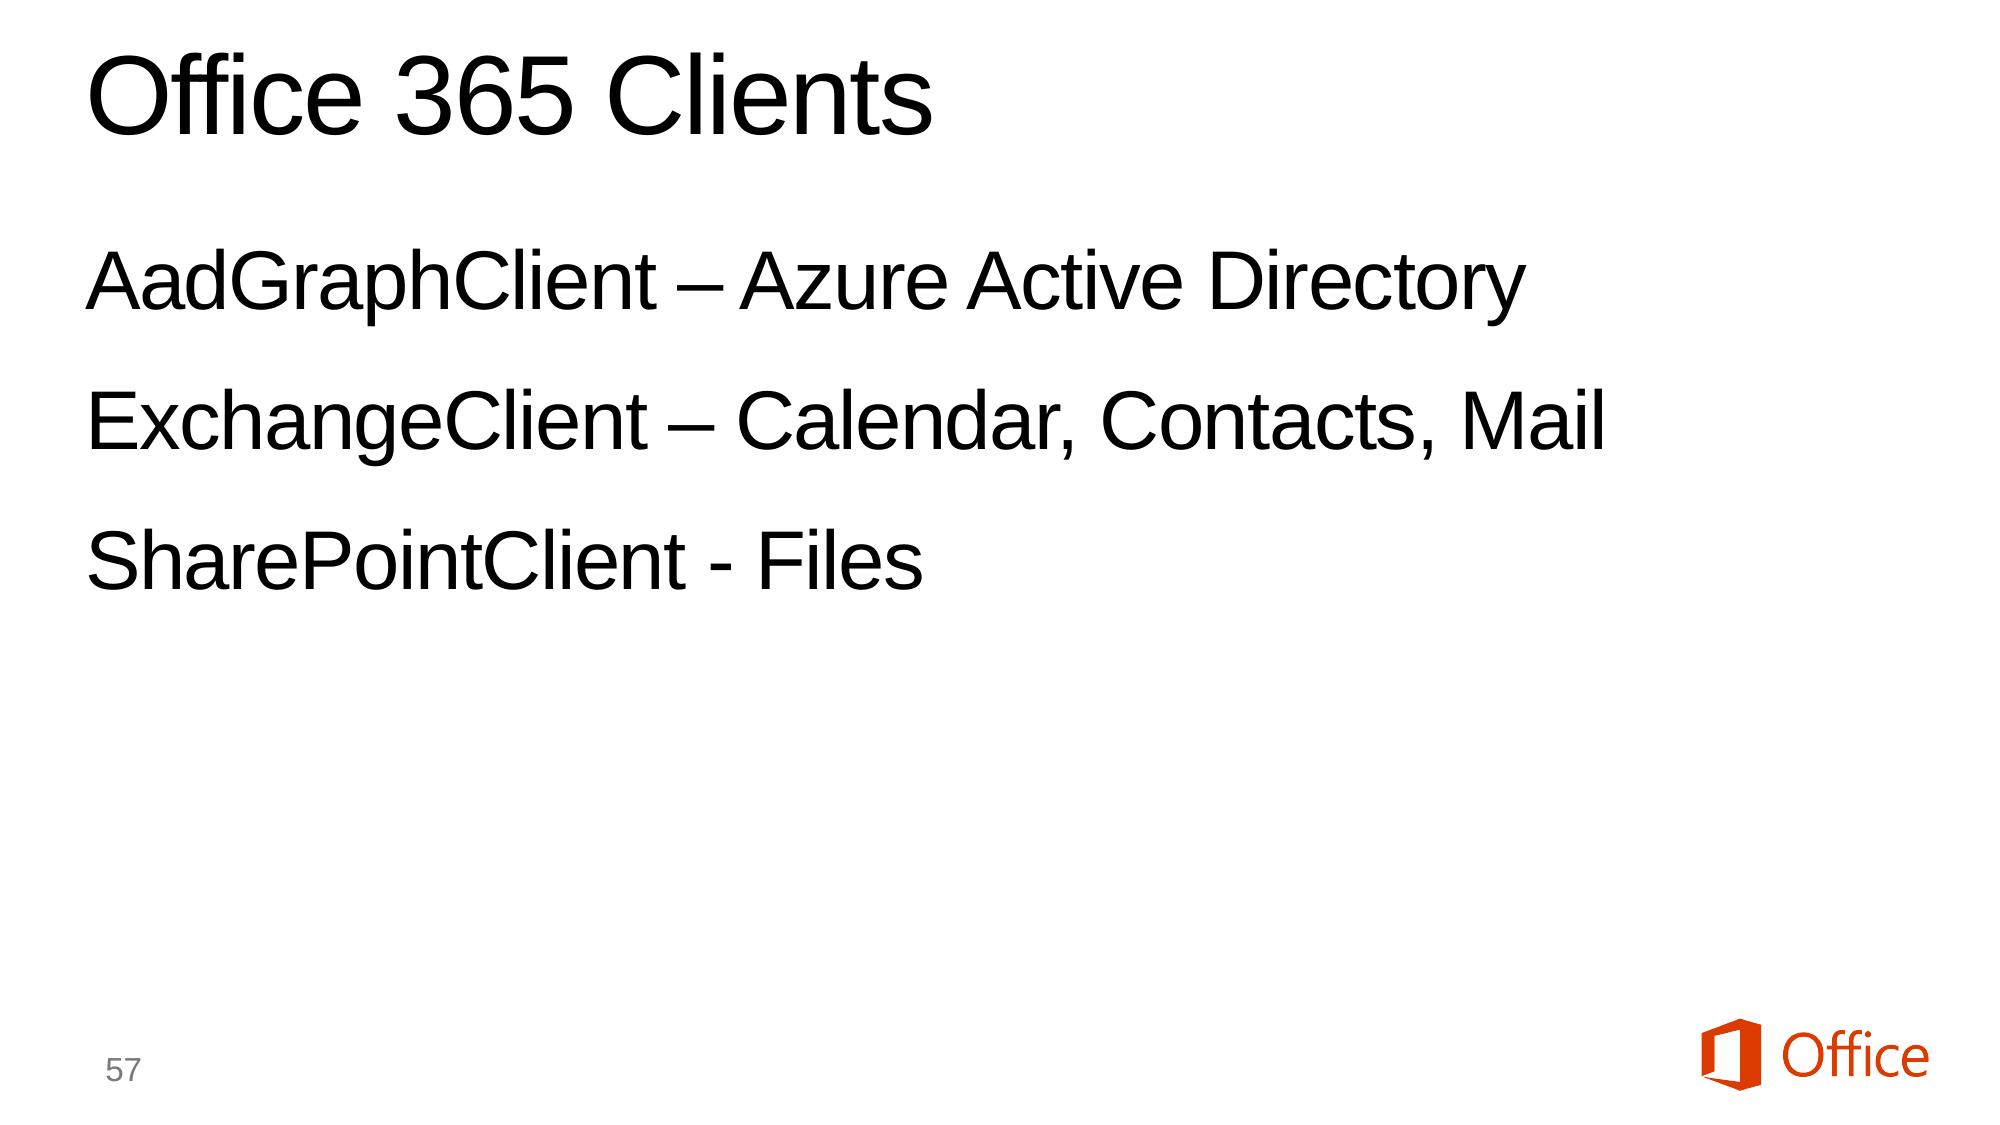

# Office 365 Clients
AadGraphClient – Azure Active Directory
ExchangeClient – Calendar, Contacts, Mail
SharePointClient - Files
57